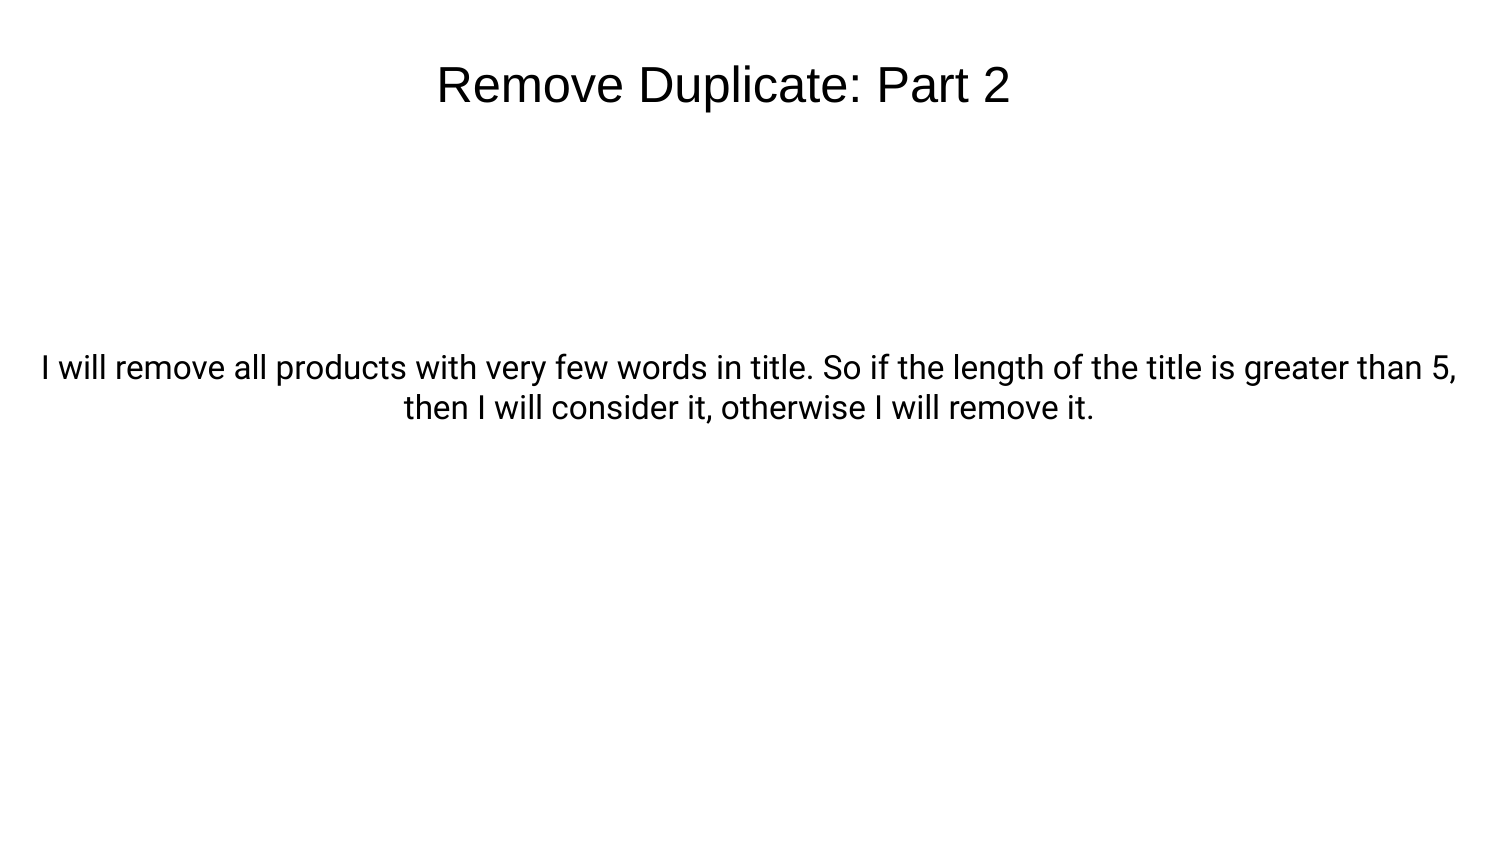

# Remove Duplicate: Part 2

I will remove all products with very few words in title. So if the length of the title is greater than 5, then I will consider it, otherwise I will remove it.